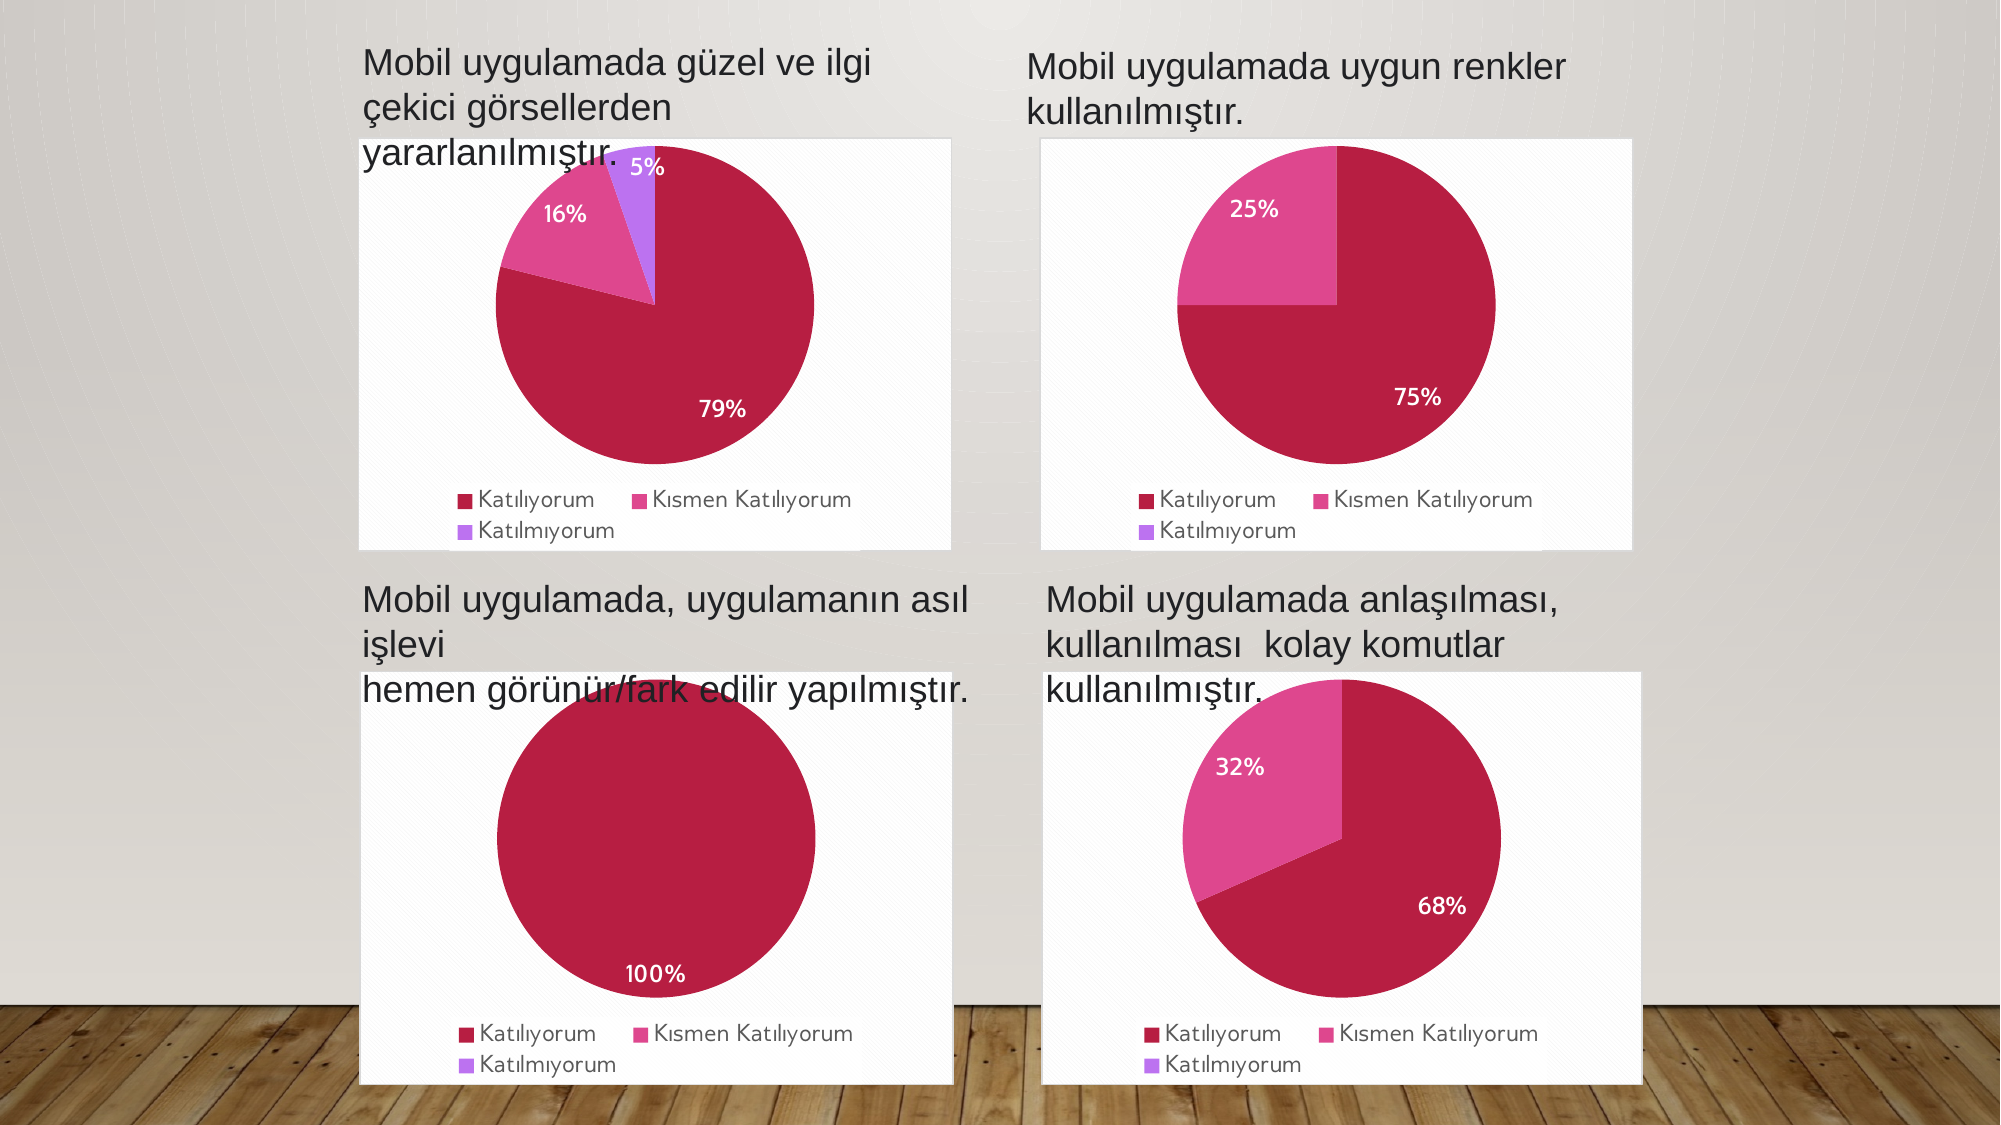

Mobil uygulamada güzel ve ilgi çekici görsellerden yararlanılmıştır.
Mobil uygulamada uygun renkler
kullanılmıştır.

### Chart

| Category |  2 |
|---|---|
| Katılıyorum | 78.9 |
| Kısmen Katılıyorum | 15.8 |
| Katılmıyorum | 5.3 |

### Chart

| Category |  2 |
|---|---|
| Katılıyorum | 75.0 |
| Kısmen Katılıyorum | 25.0 |
| Katılmıyorum | 0.0 |
Mobil uygulamada, uygulamanın asıl işlevi
hemen görünür/fark edilir yapılmıştır.
Mobil uygulamada anlaşılması,
kullanılması  kolay komutlar kullanılmıştır.

### Chart

| Category |  2 |
|---|---|
| Katılıyorum | 100.0 |
| Kısmen Katılıyorum | 0.0 |
| Katılmıyorum | 0.0 |

### Chart

| Category |  2 |
|---|---|
| Katılıyorum | 68.4 |
| Kısmen Katılıyorum | 31.6 |
| Katılmıyorum | 0.0 |